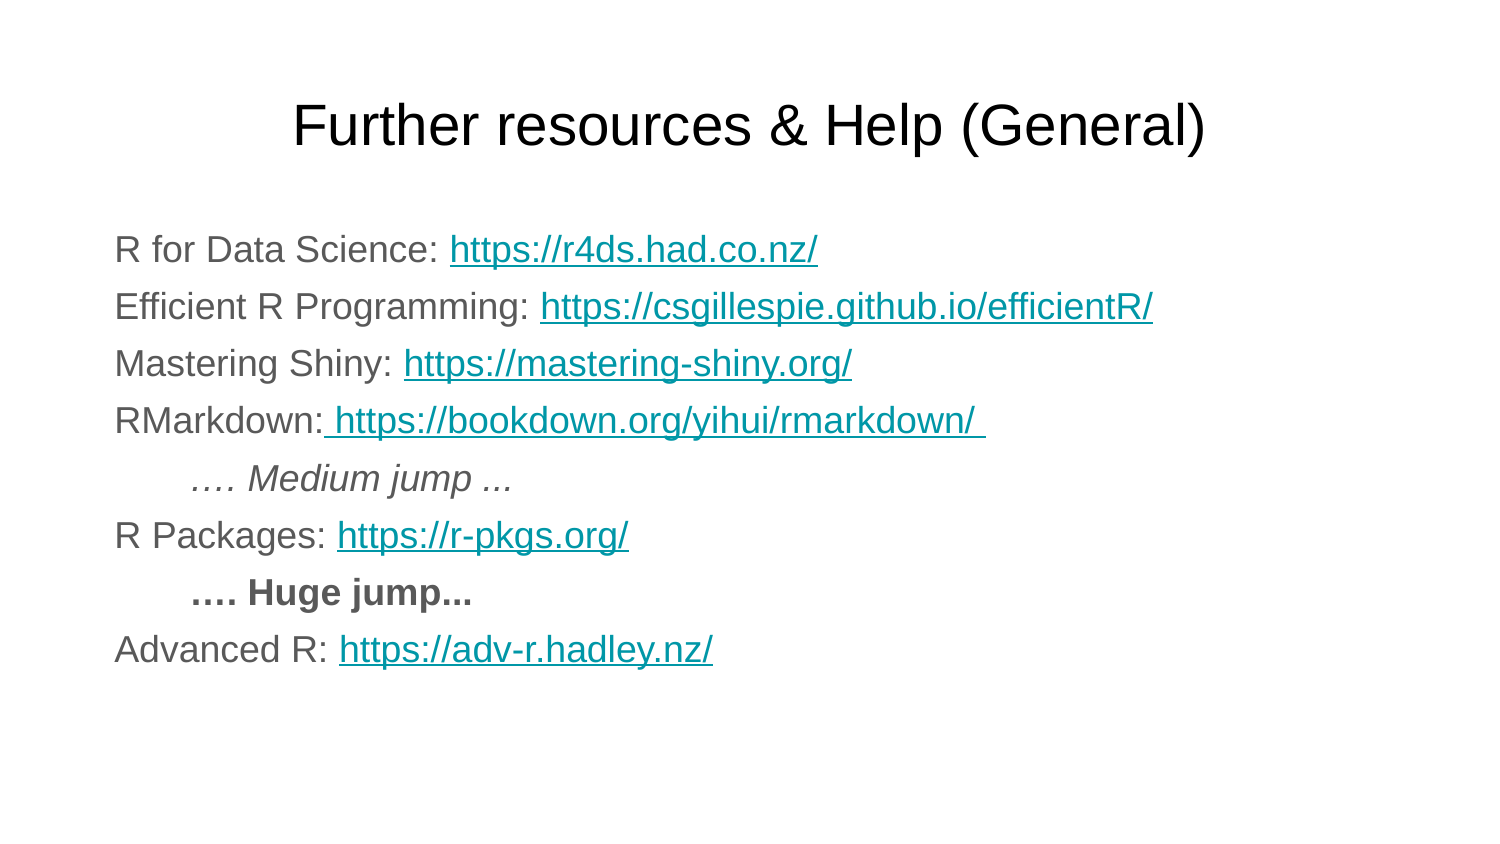

# Further resources & Help (General)
R for Data Science: https://r4ds.had.co.nz/
Efficient R Programming: https://csgillespie.github.io/efficientR/
Mastering Shiny: https://mastering-shiny.org/
RMarkdown: https://bookdown.org/yihui/rmarkdown/
…. Medium jump ...
R Packages: https://r-pkgs.org/
…. Huge jump...
Advanced R: https://adv-r.hadley.nz/